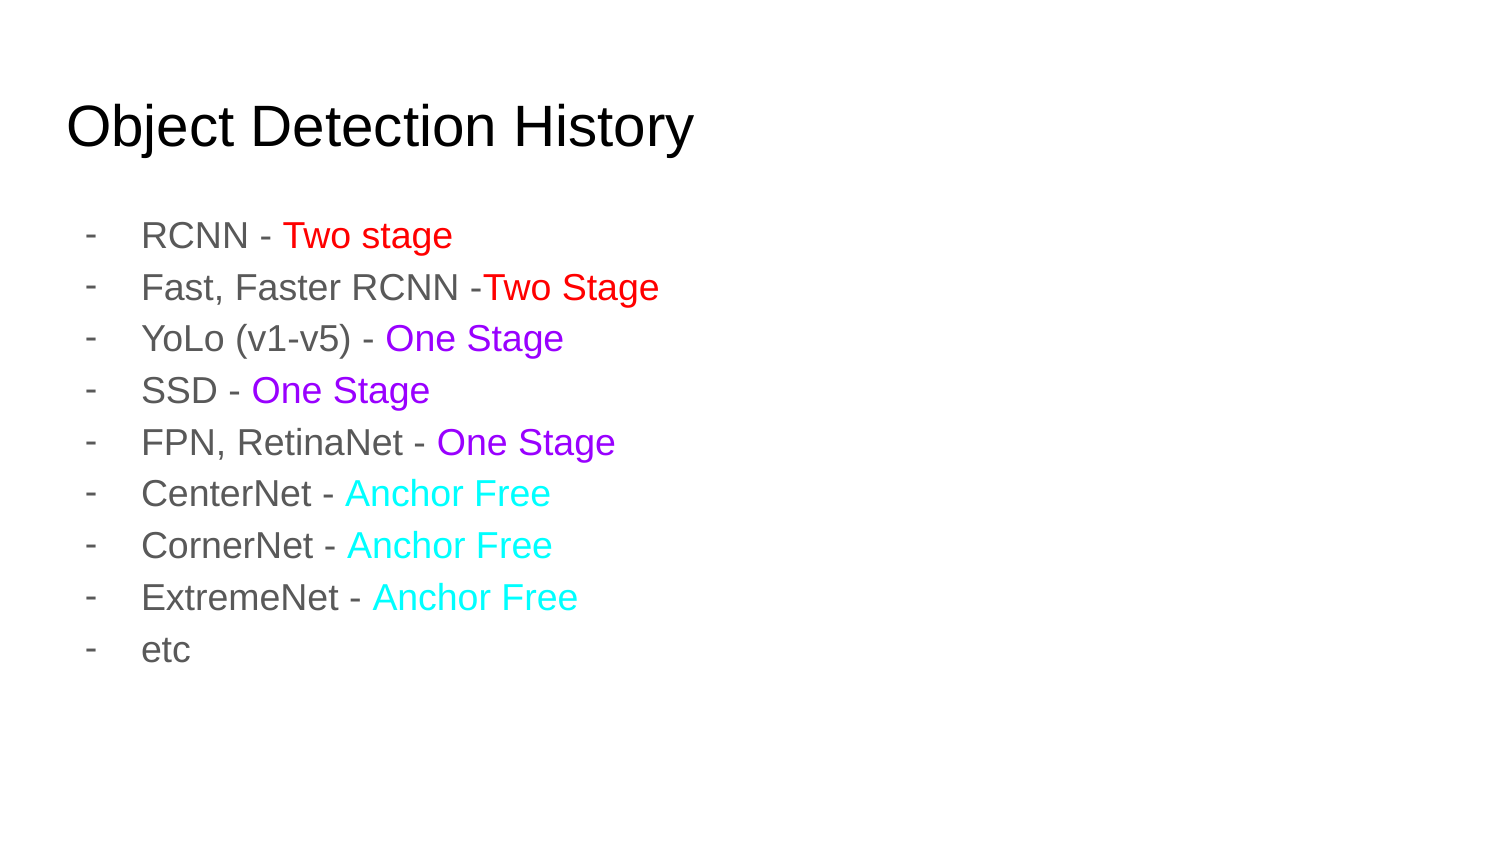

# Object Detection History
RCNN - Two stage
Fast, Faster RCNN -Two Stage
YoLo (v1-v5) - One Stage
SSD - One Stage
FPN, RetinaNet - One Stage
CenterNet - Anchor Free
CornerNet - Anchor Free
ExtremeNet - Anchor Free
etc